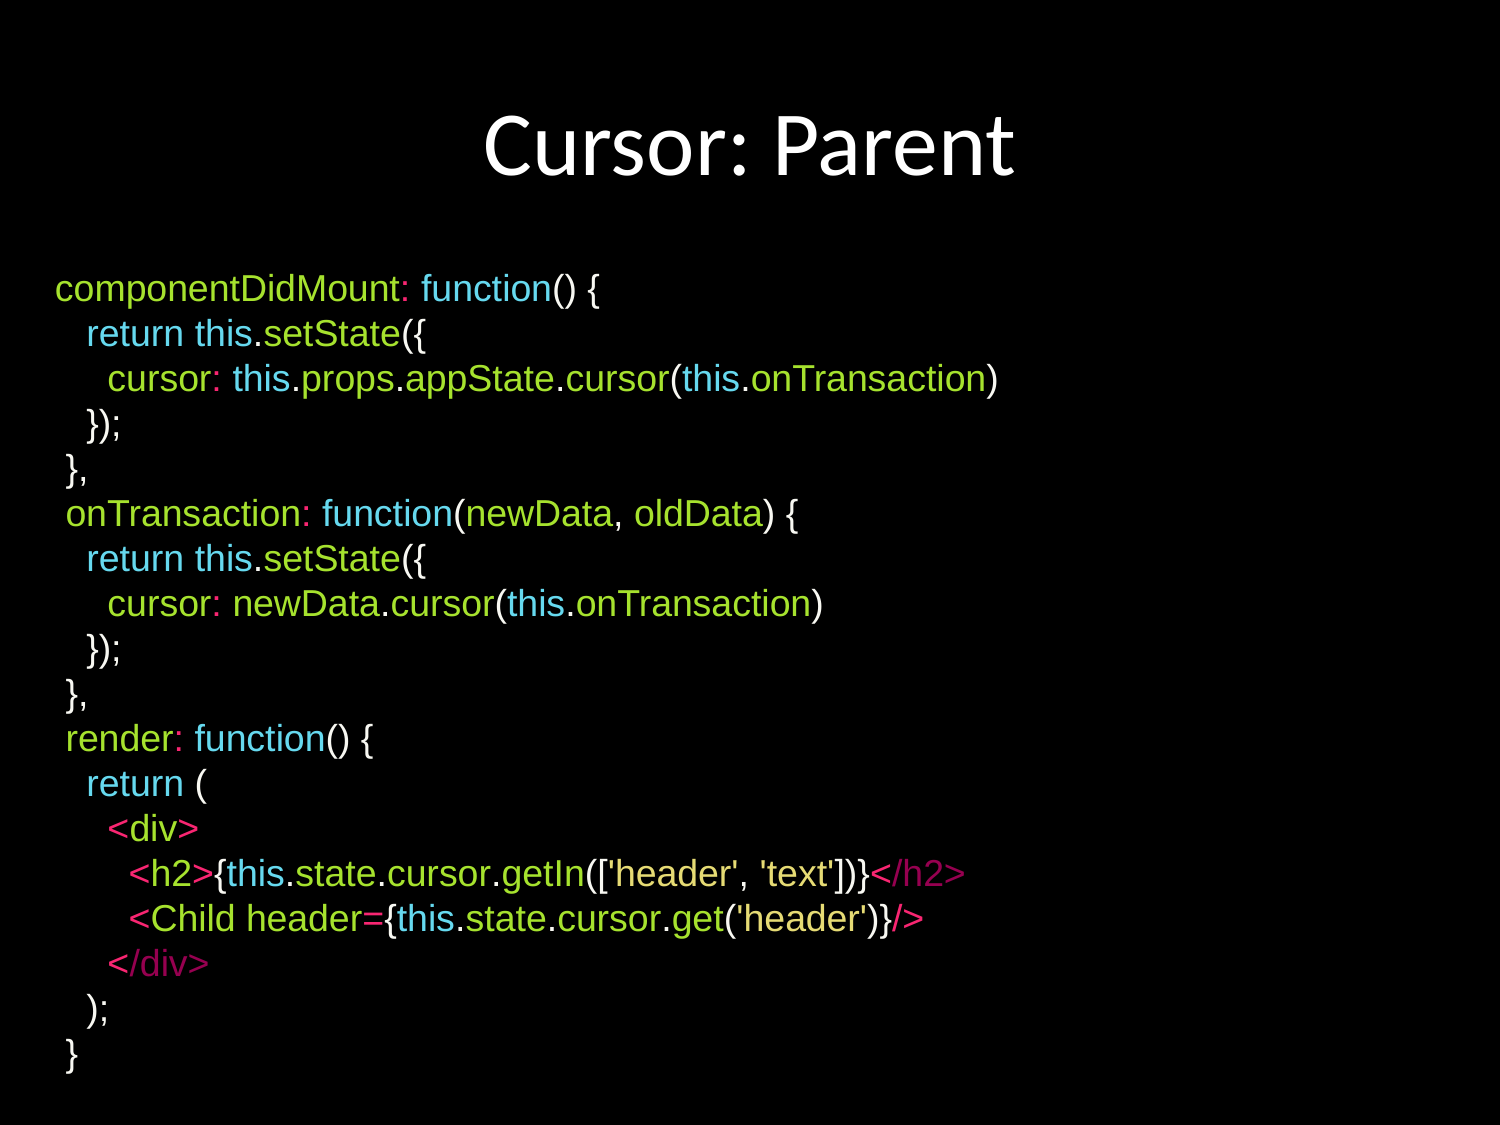

# Cursor: Parent
 componentDidMount: function() {
    return this.setState({
      cursor: this.props.appState.cursor(this.onTransaction)
    });
  },
  onTransaction: function(newData, oldData) {
    return this.setState({
      cursor: newData.cursor(this.onTransaction)
    });
  },
  render: function() {
    return (
      <div>
        <h2>{this.state.cursor.getIn(['header', 'text'])}</h2>
        <Child header={this.state.cursor.get('header')}/>
      </div>
    );
  }